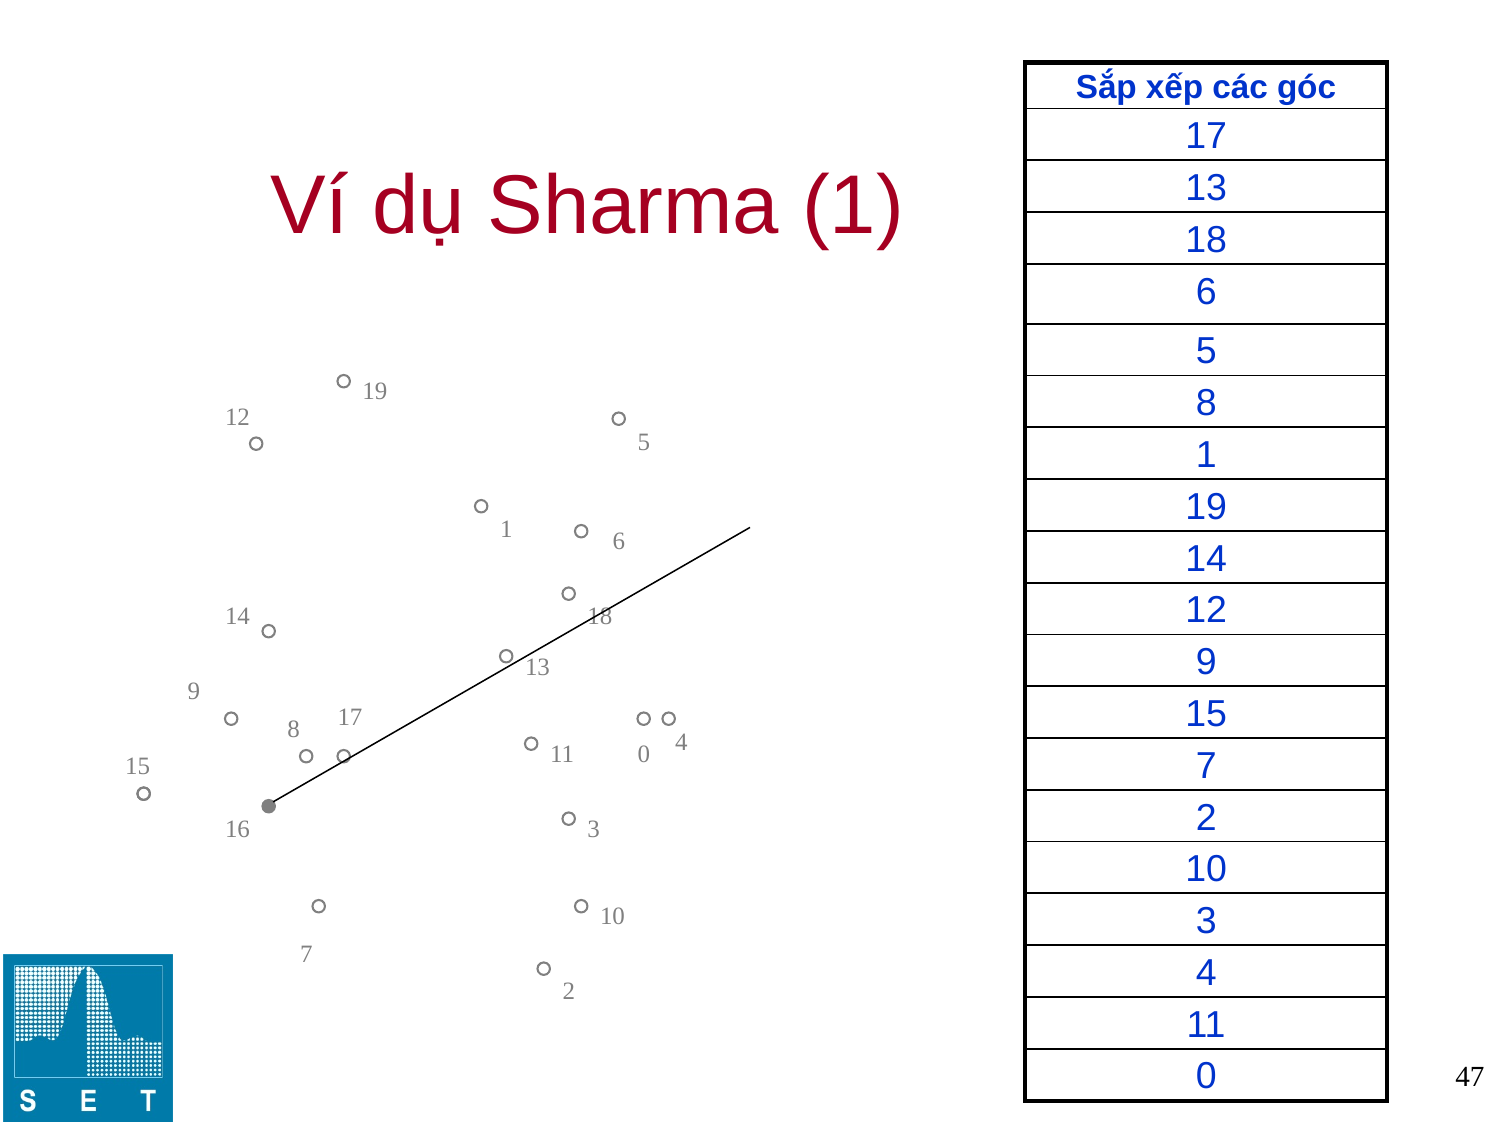

| Sắp xếp các góc |
| --- |
| 17 |
| 13 |
| 18 |
| 6 |
| 5 |
| 8 |
| 1 |
| 19 |
| 14 |
| 12 |
| 9 |
| 15 |
| 7 |
| 2 |
| 10 |
| 3 |
| 4 |
| 11 |
| 0 |
# Ví dụ Sharma (1)

19
12
5
1
6
14
18
13
9
17
8
4
11
0
15
16
3
10
7
2
47